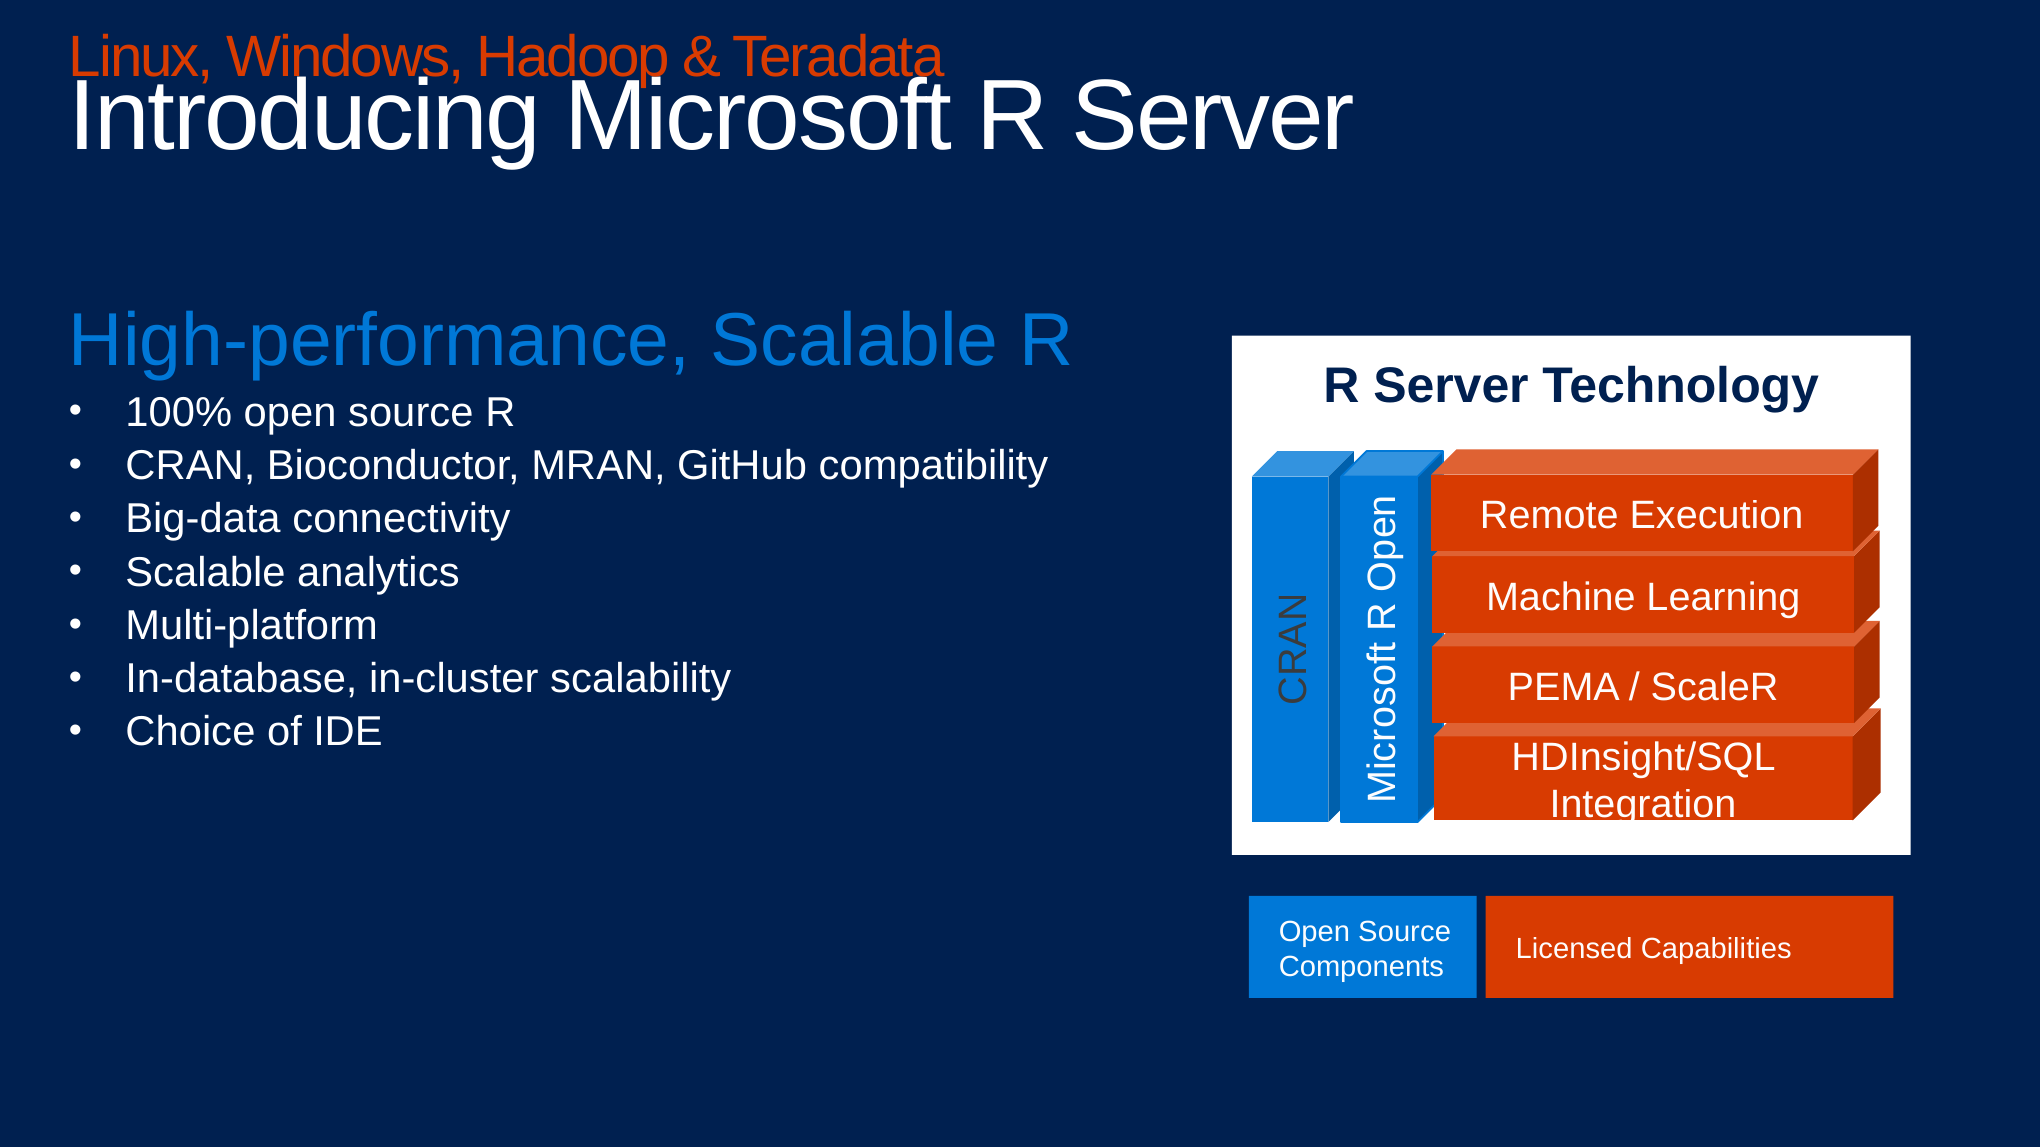

Linux, Windows, Hadoop & Teradata

# Introducing Microsoft R Server

High-performance, Scalable R
100% open source R
CRAN, Bioconductor, MRAN, GitHub compatibility
Big-data connectivity
Scalable analytics
Multi-platform
In-database, in-cluster scalability
Choice of IDE
R Server Technology
Remote Execution
CRAN
Microsoft R Open
Machine Learning
PEMA / ScaleR
HDInsight/SQL Integration
Open Source Components
Licensed Capabilities